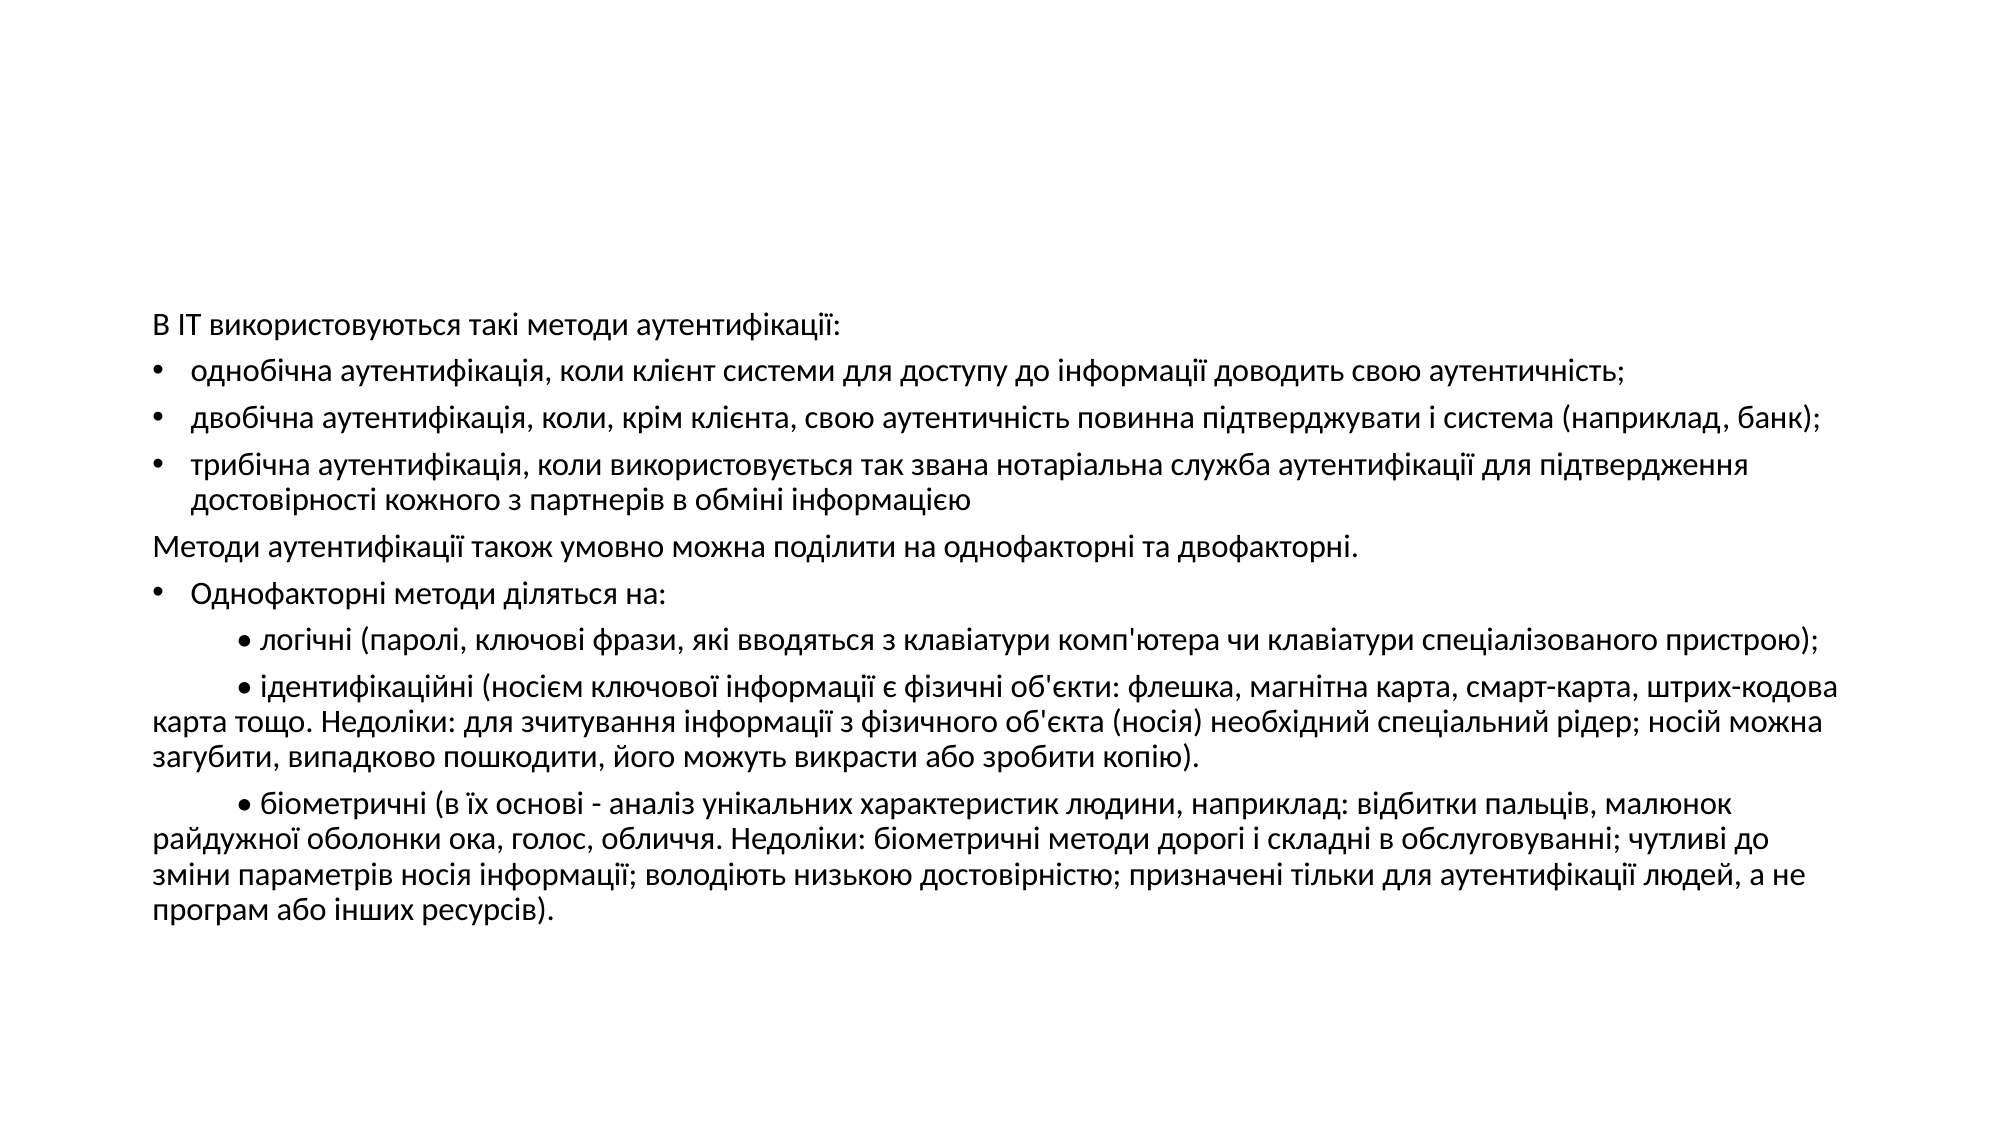

#
В IT використовуються такі методи аутентифікації:
однобічна аутентифікація, коли клієнт системи для доступу до інформації доводить свою аутентичність;
двобічна аутентифікація, коли, крім клієнта, свою аутентичність повинна підтверджувати і система (наприклад, банк);
трибічна аутентифікація, коли використовується так звана нотаріальна служба аутентифікації для підтвердження достовірності кожного з партнерів в обміні інформацією
Методи аутентифікації також умовно можна поділити на однофакторні та двофакторні.
Однофакторні методи діляться на:
	• логічні (паролі, ключові фрази, які вводяться з клавіатури комп'ютера чи клавіатури спеціалізованого пристрою);
	• ідентифікаційні (носієм ключової інформації є фізичні об'єкти: флешка, магнітна карта, смарт-карта, штрих-кодова карта тощо. Недоліки: для зчитування інформації з фізичного об'єкта (носія) необхідний спеціальний рідер; носій можна загубити, випадково пошкодити, його можуть викрасти або зробити копію).
	• біометричні (в їх основі - аналіз унікальних характеристик людини, наприклад: відбитки пальців, малюнок райдужної оболонки ока, голос, обличчя. Недоліки: біометричні методи дорогі і складні в обслуговуванні; чутливі до зміни параметрів носія інформації; володіють низькою достовірністю; призначені тільки для аутентифікації людей, а не програм або інших ресурсів).